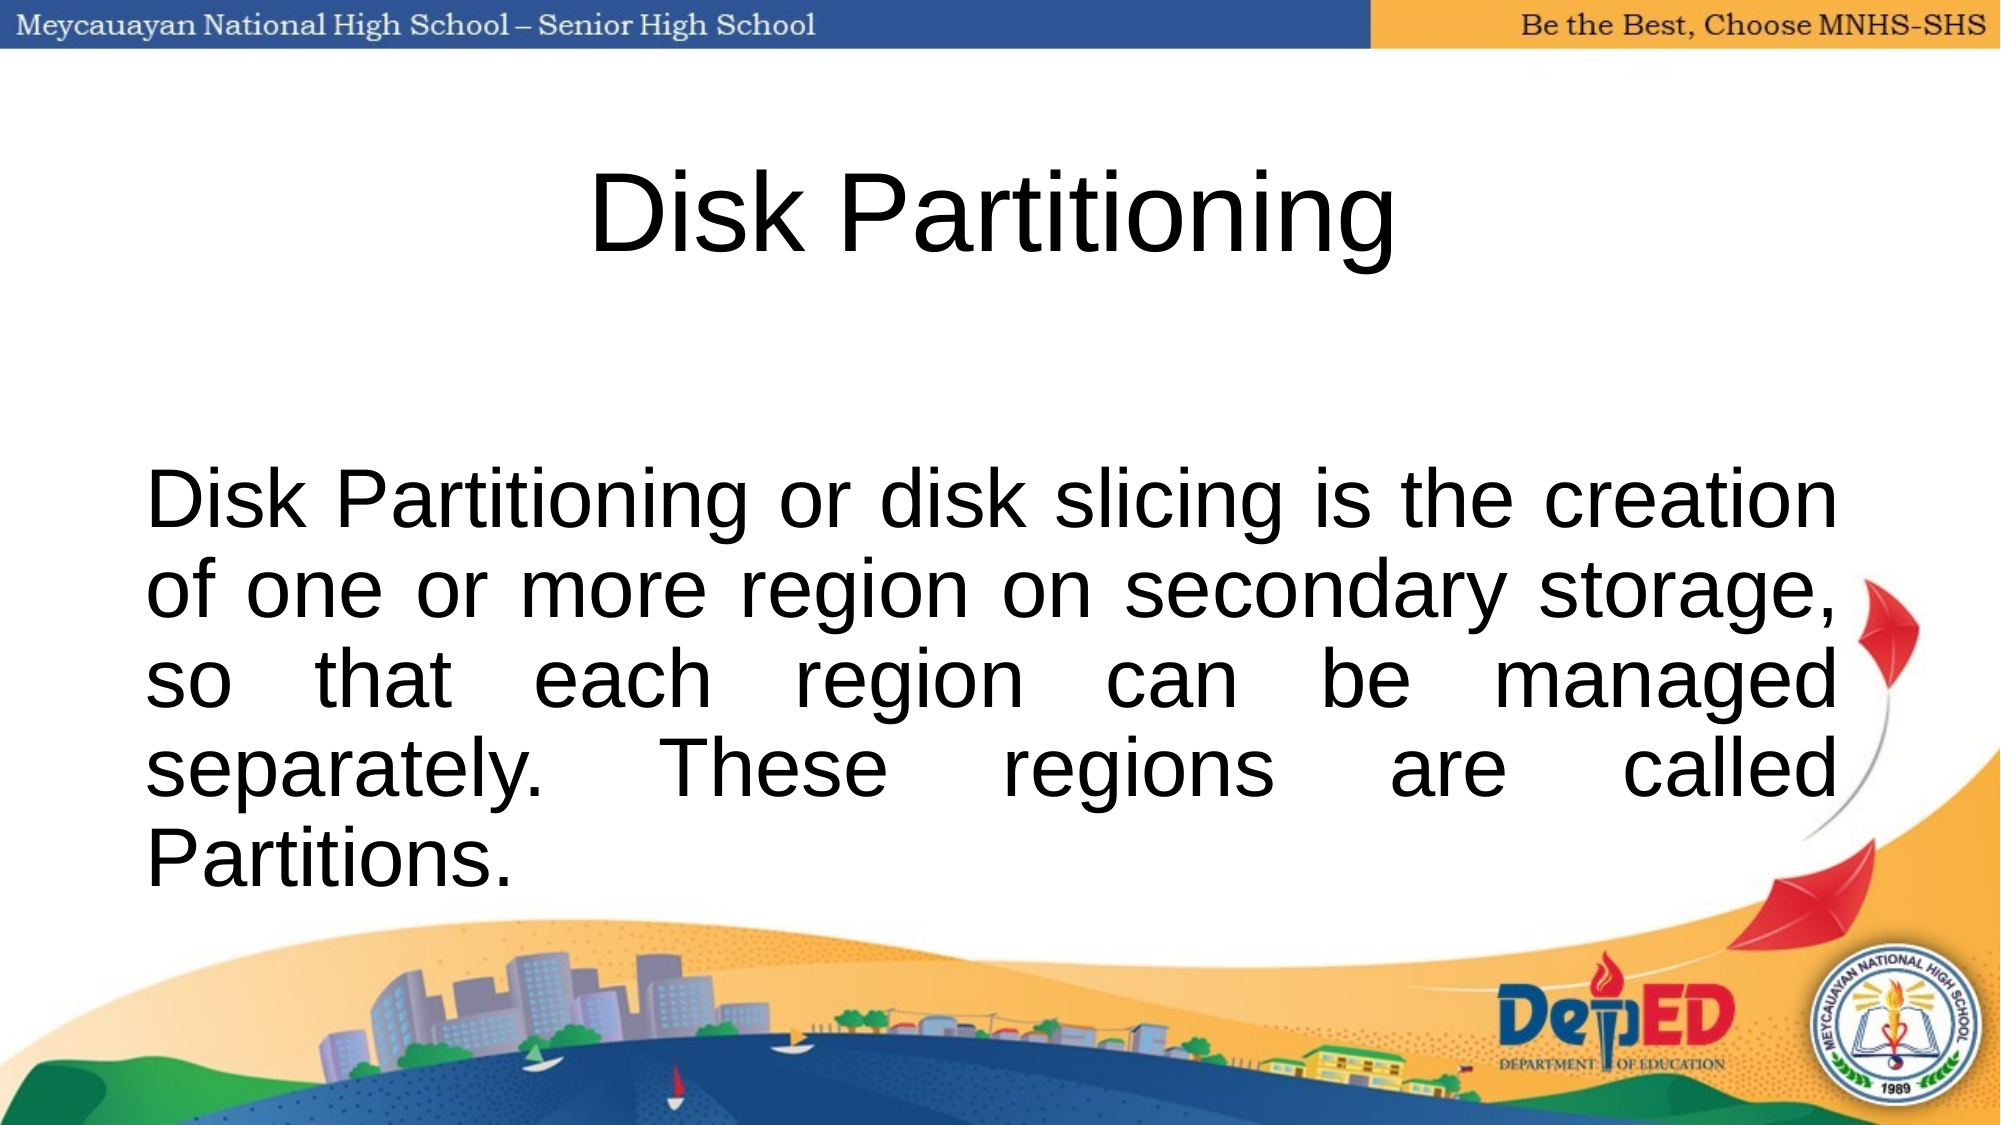

# Disk Partitioning
Disk Partitioning or disk slicing is the creation of one or more region on secondary storage, so that each region can be managed separately. These regions are called Partitions.